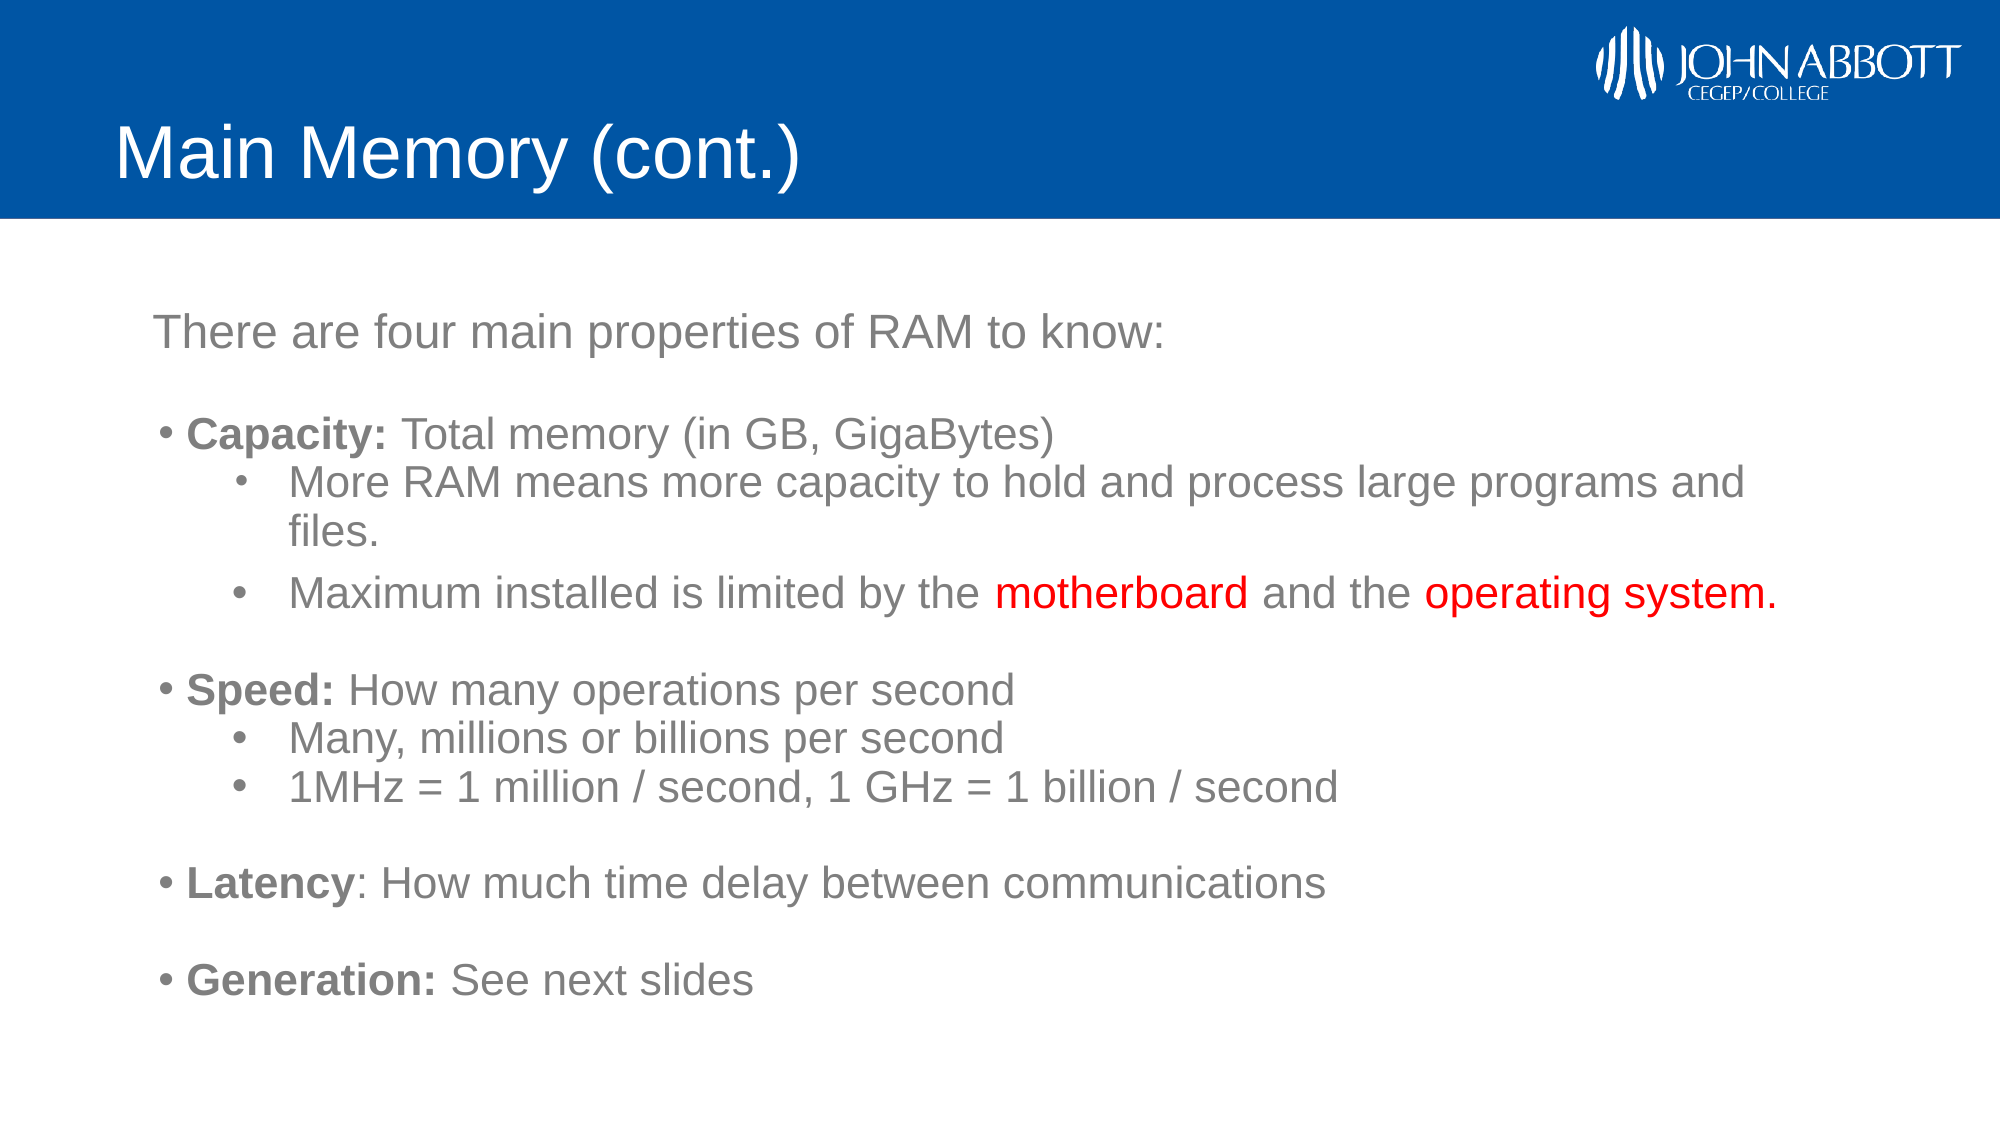

# Main Memory (cont.)
There are four main properties of RAM to know:

Capacity: Total memory (in GB, GigaBytes)
More RAM means more capacity to hold and process large programs and files.
Maximum installed is limited by the motherboard and the operating system.
Speed: How many operations per second
Many, millions or billions per second
1MHz = 1 million / second, 1 GHz = 1 billion / second
Latency: How much time delay between communications
Generation: See next slides